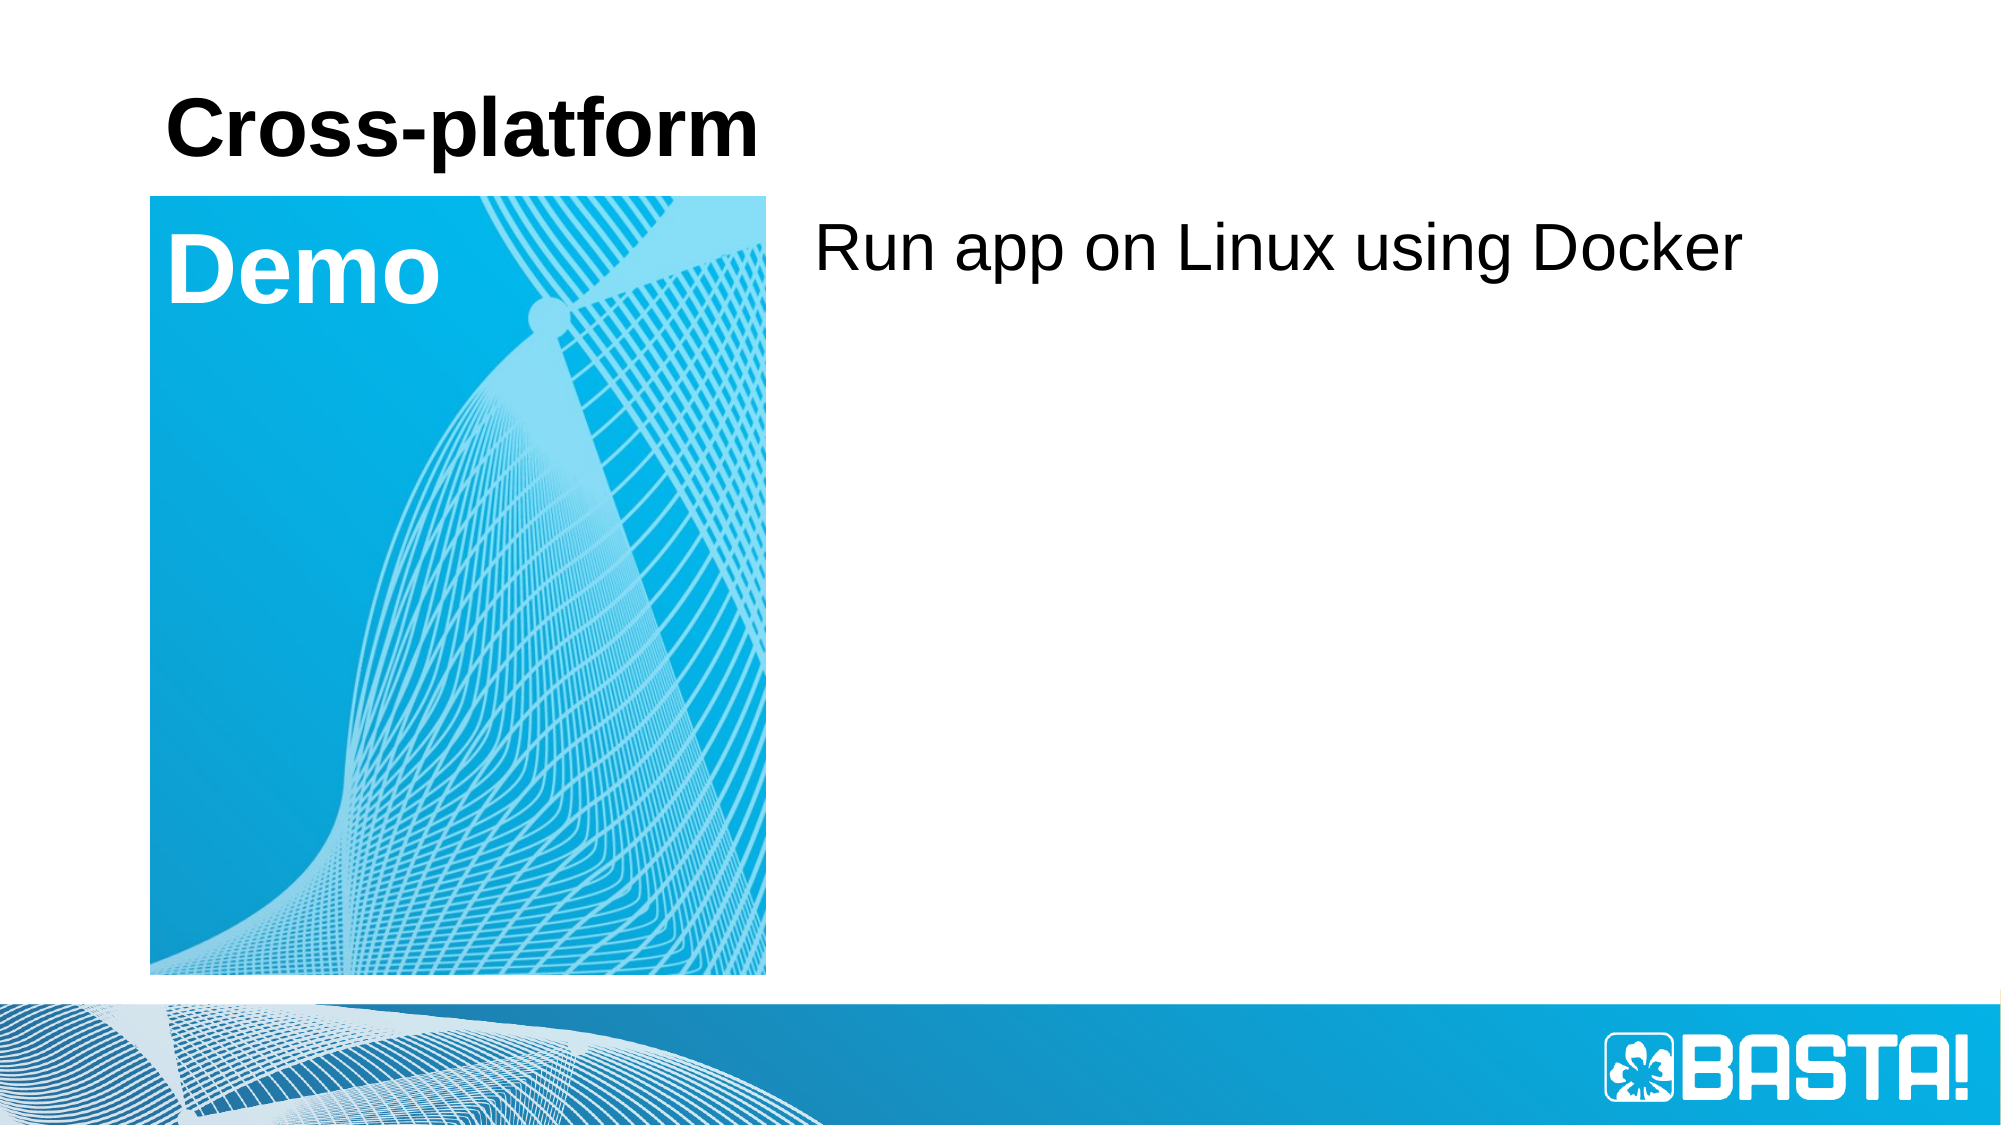

# Cross-platform
Run app on Linux using Docker